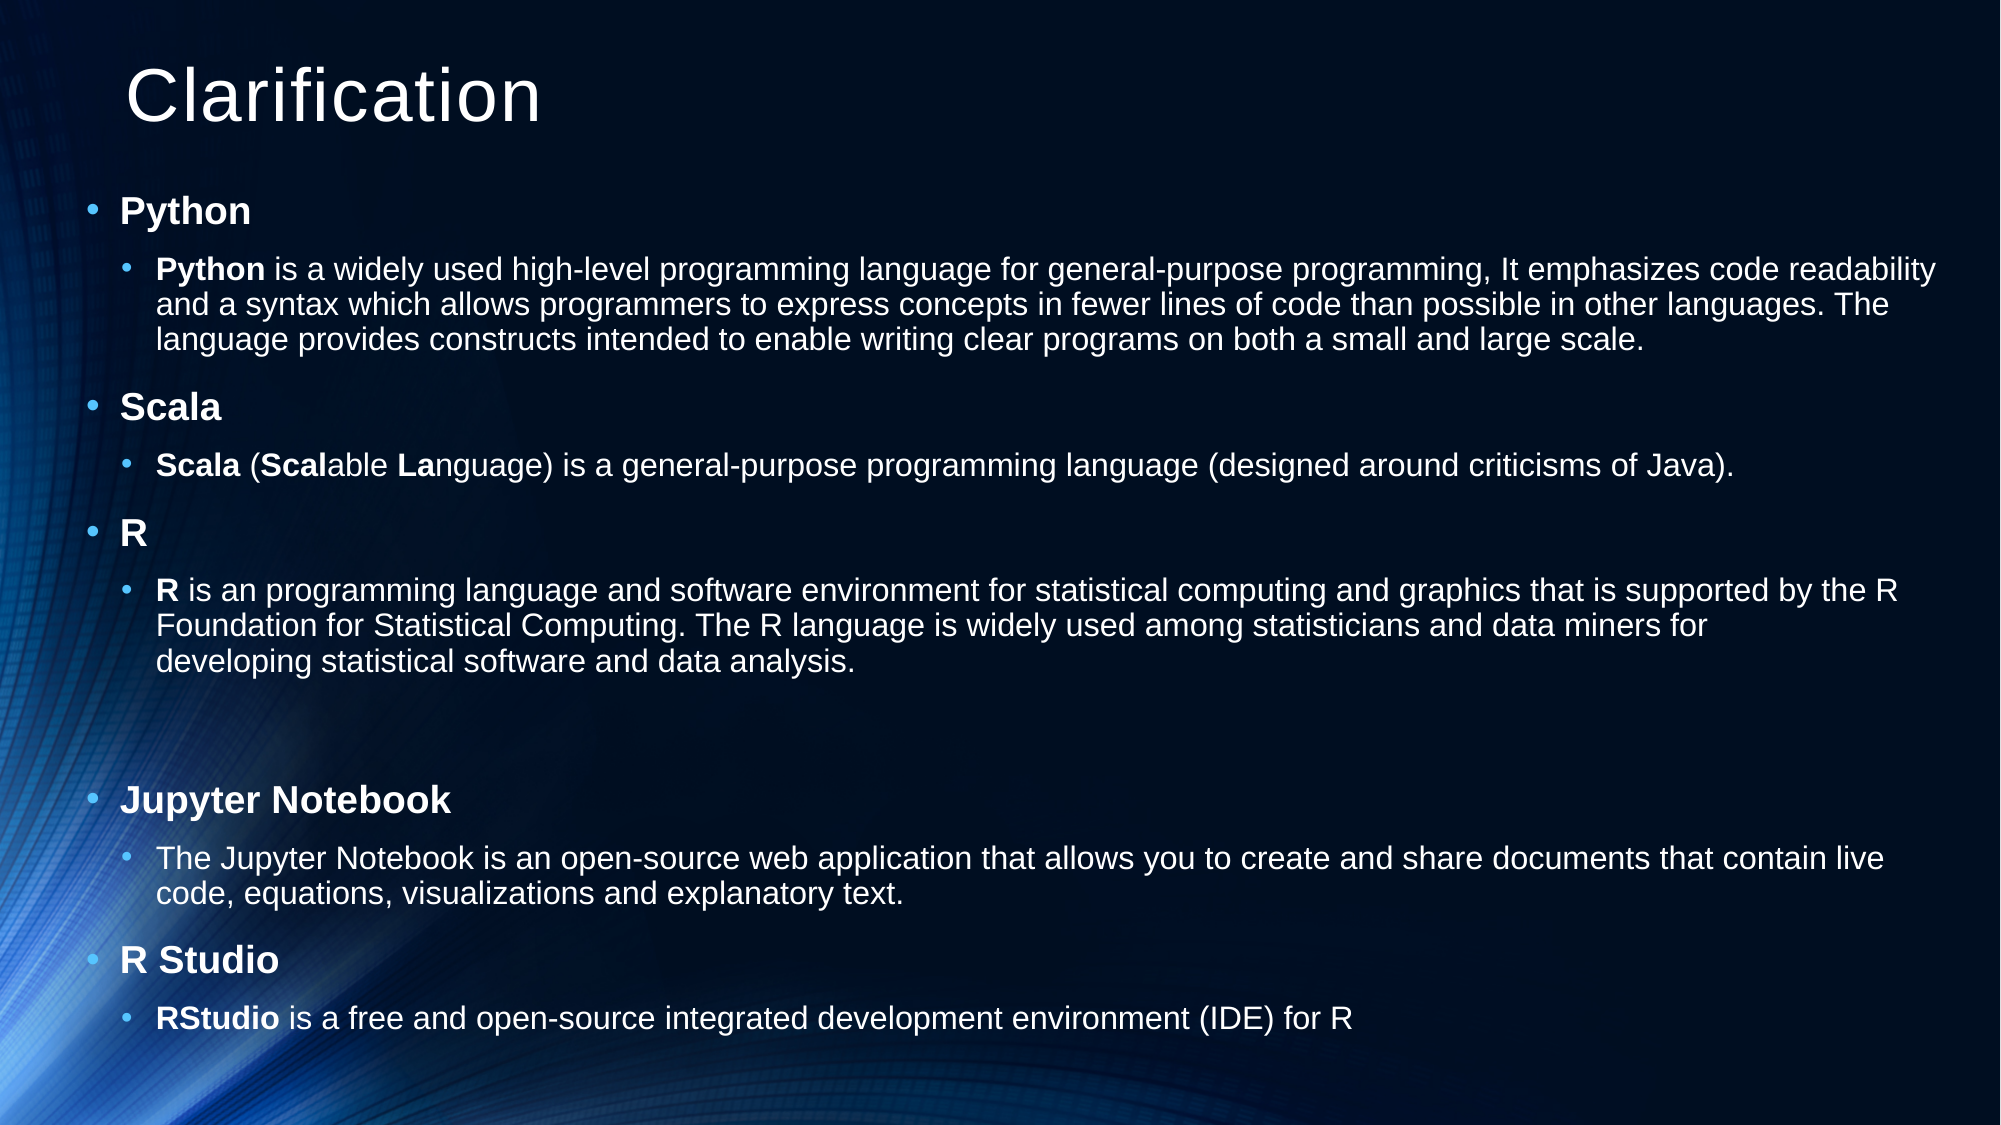

# Clarification
Python
Python is a widely used high-level programming language for general-purpose programming, It emphasizes code readability and a syntax which allows programmers to express concepts in fewer lines of code than possible in other languages. The language provides constructs intended to enable writing clear programs on both a small and large scale.
Scala
Scala (Scalable Language) is a general-purpose programming language (designed around criticisms of Java).
R
R is an programming language and software environment for statistical computing and graphics that is supported by the R Foundation for Statistical Computing. The R language is widely used among statisticians and data miners for developing statistical software and data analysis.

Jupyter Notebook
The Jupyter Notebook is an open-source web application that allows you to create and share documents that contain live code, equations, visualizations and explanatory text.
R Studio
RStudio is a free and open-source integrated development environment (IDE) for R